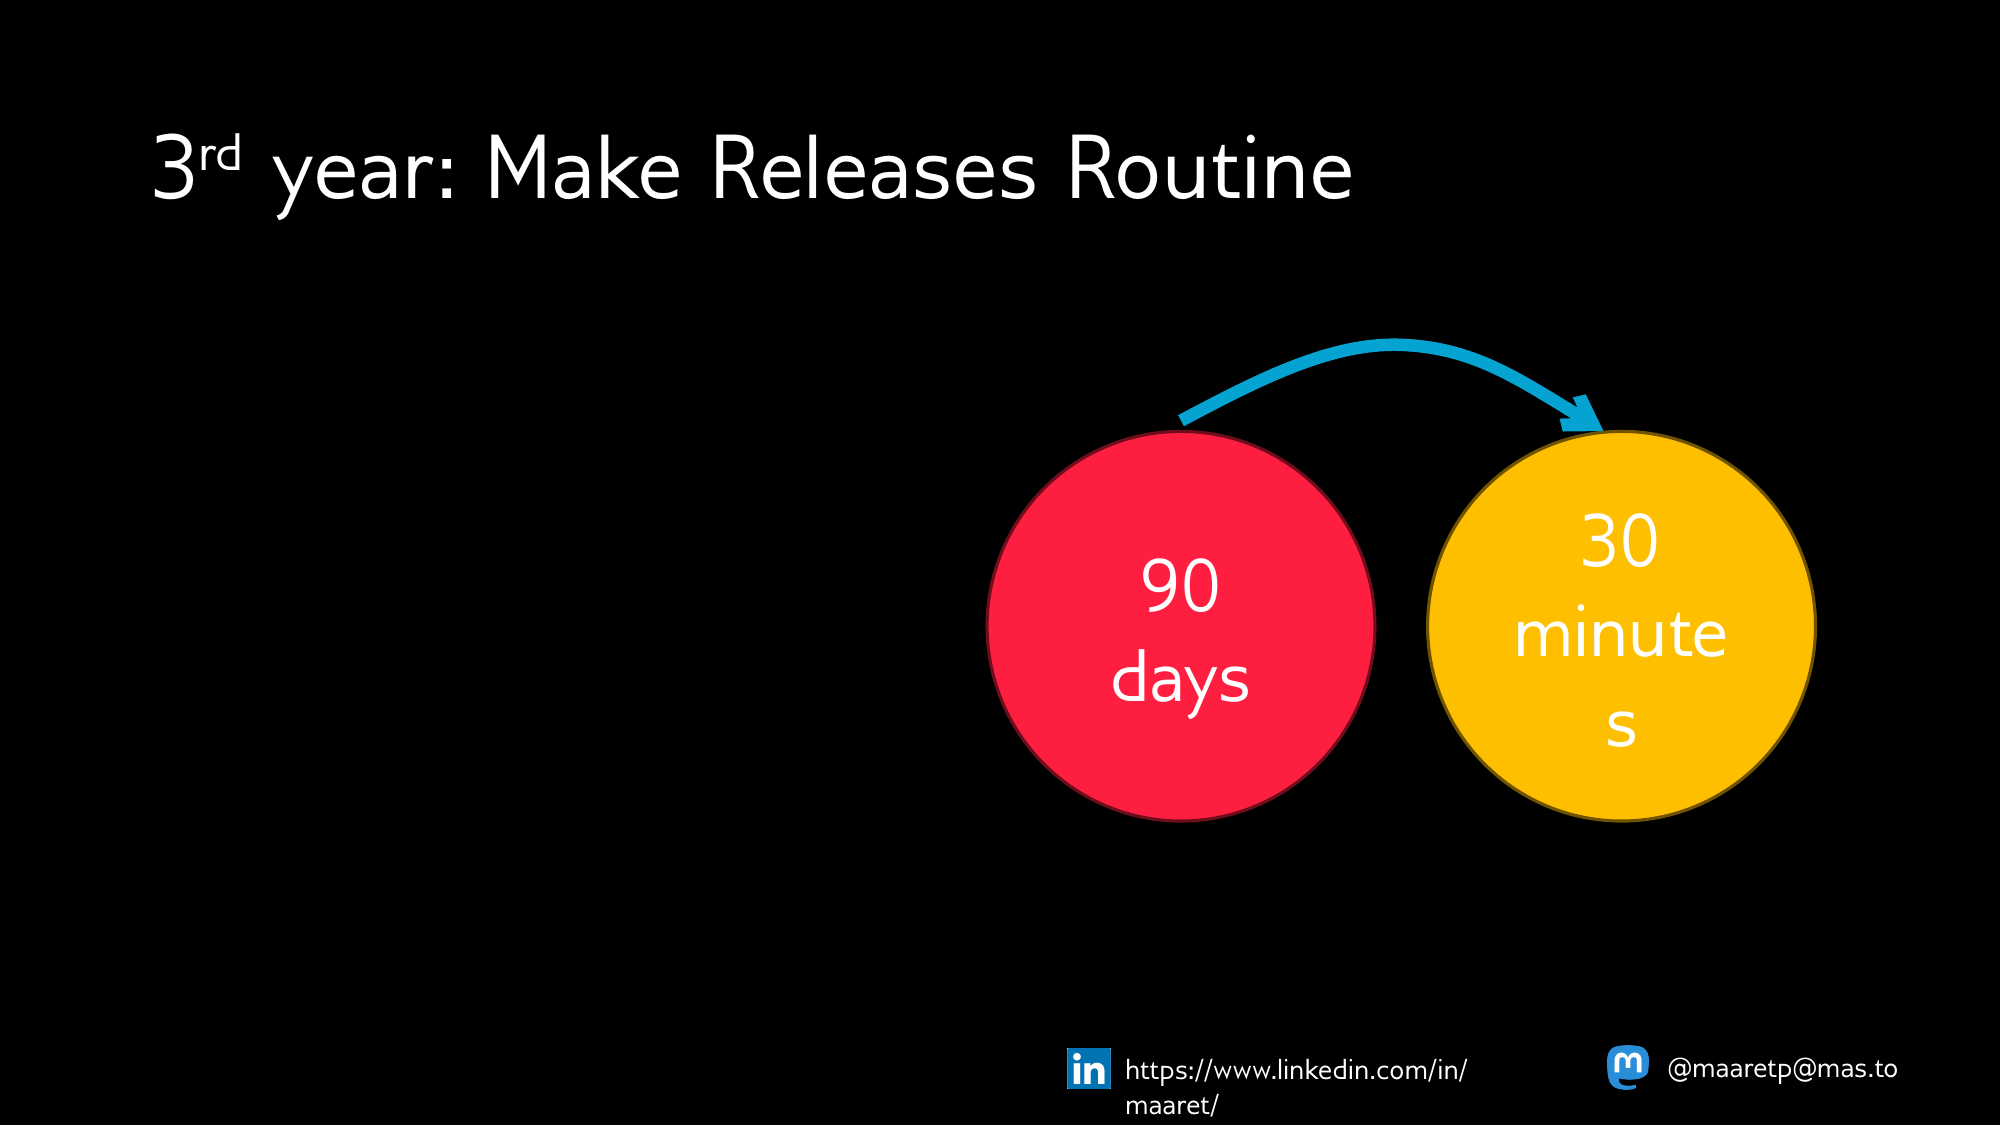

# 3rd year: Make Releases Routine

90 days
30 minutes